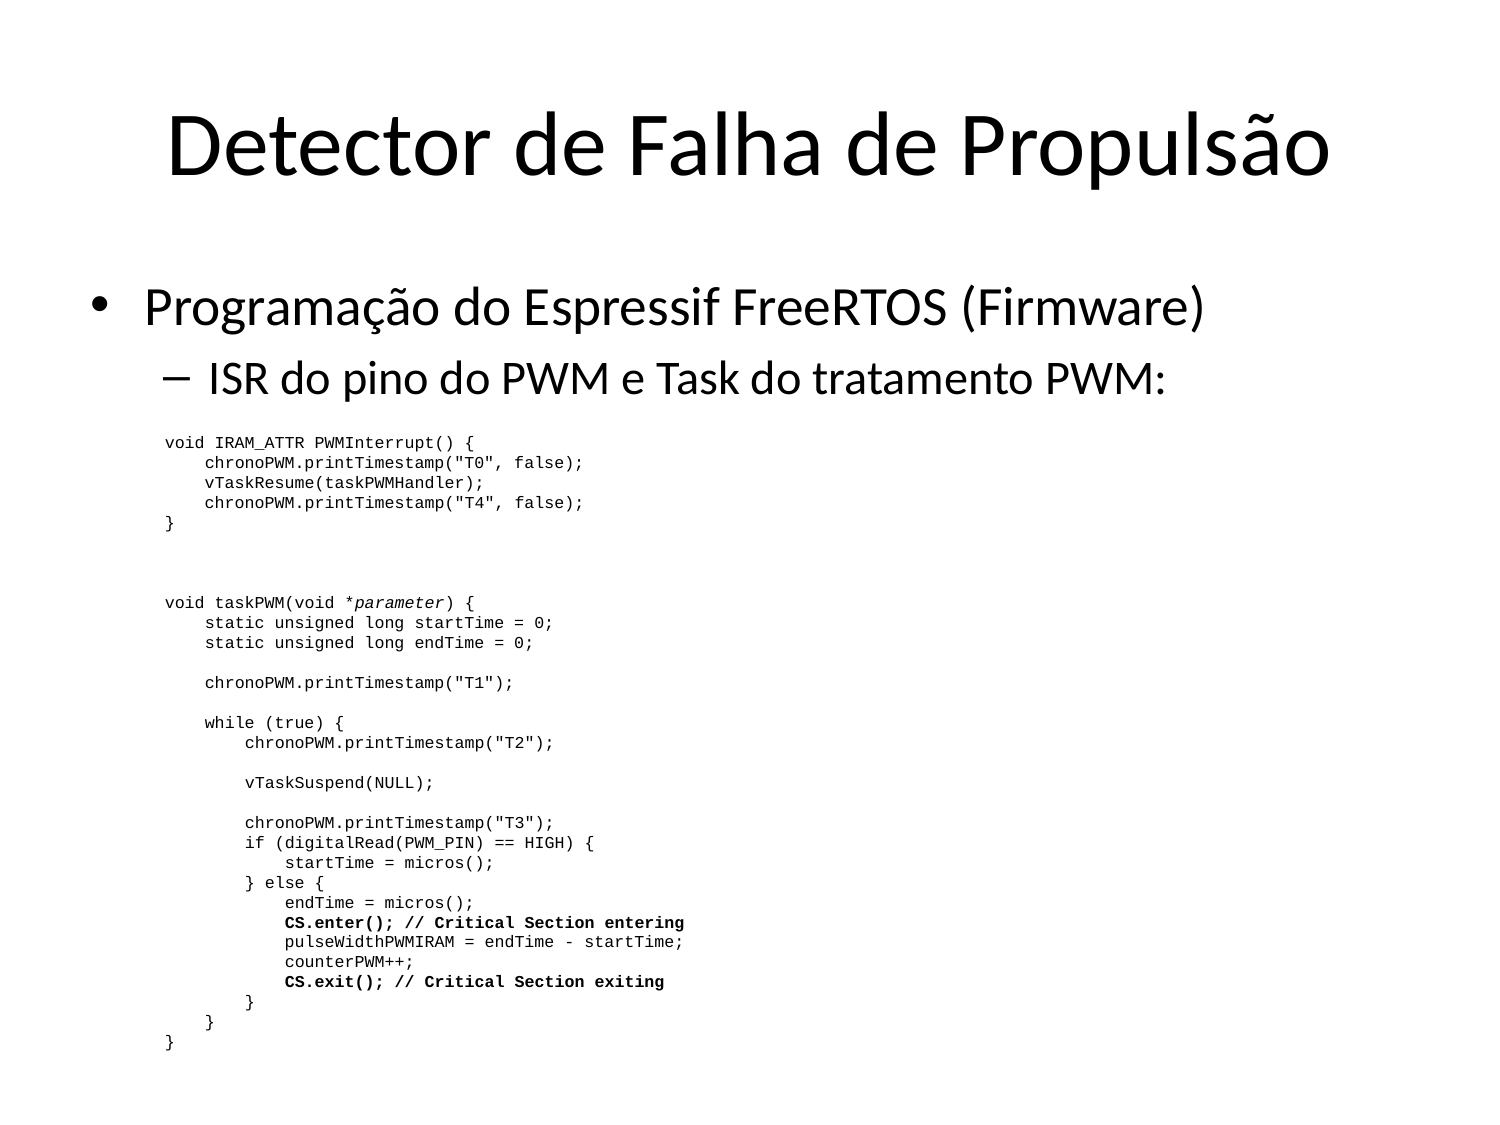

# Detector de Falha de Propulsão
Programação do Espressif FreeRTOS (Firmware)
ISR do pino do PWM e Task do tratamento PWM:

void IRAM_ATTR PWMInterrupt() {
    chronoPWM.printTimestamp("T0", false);
    vTaskResume(taskPWMHandler);
    chronoPWM.printTimestamp("T4", false);
}

void taskPWM(void *parameter) {
    static unsigned long startTime = 0;
    static unsigned long endTime = 0;
    chronoPWM.printTimestamp("T1");
    while (true) {
        chronoPWM.printTimestamp("T2");
        vTaskSuspend(NULL);
        chronoPWM.printTimestamp("T3");
        if (digitalRead(PWM_PIN) == HIGH) {
            startTime = micros();
        } else {
            endTime = micros();
            CS.enter(); // Critical Section entering
            pulseWidthPWMIRAM = endTime - startTime;
            counterPWM++;
            CS.exit(); // Critical Section exiting
        }
    }
}